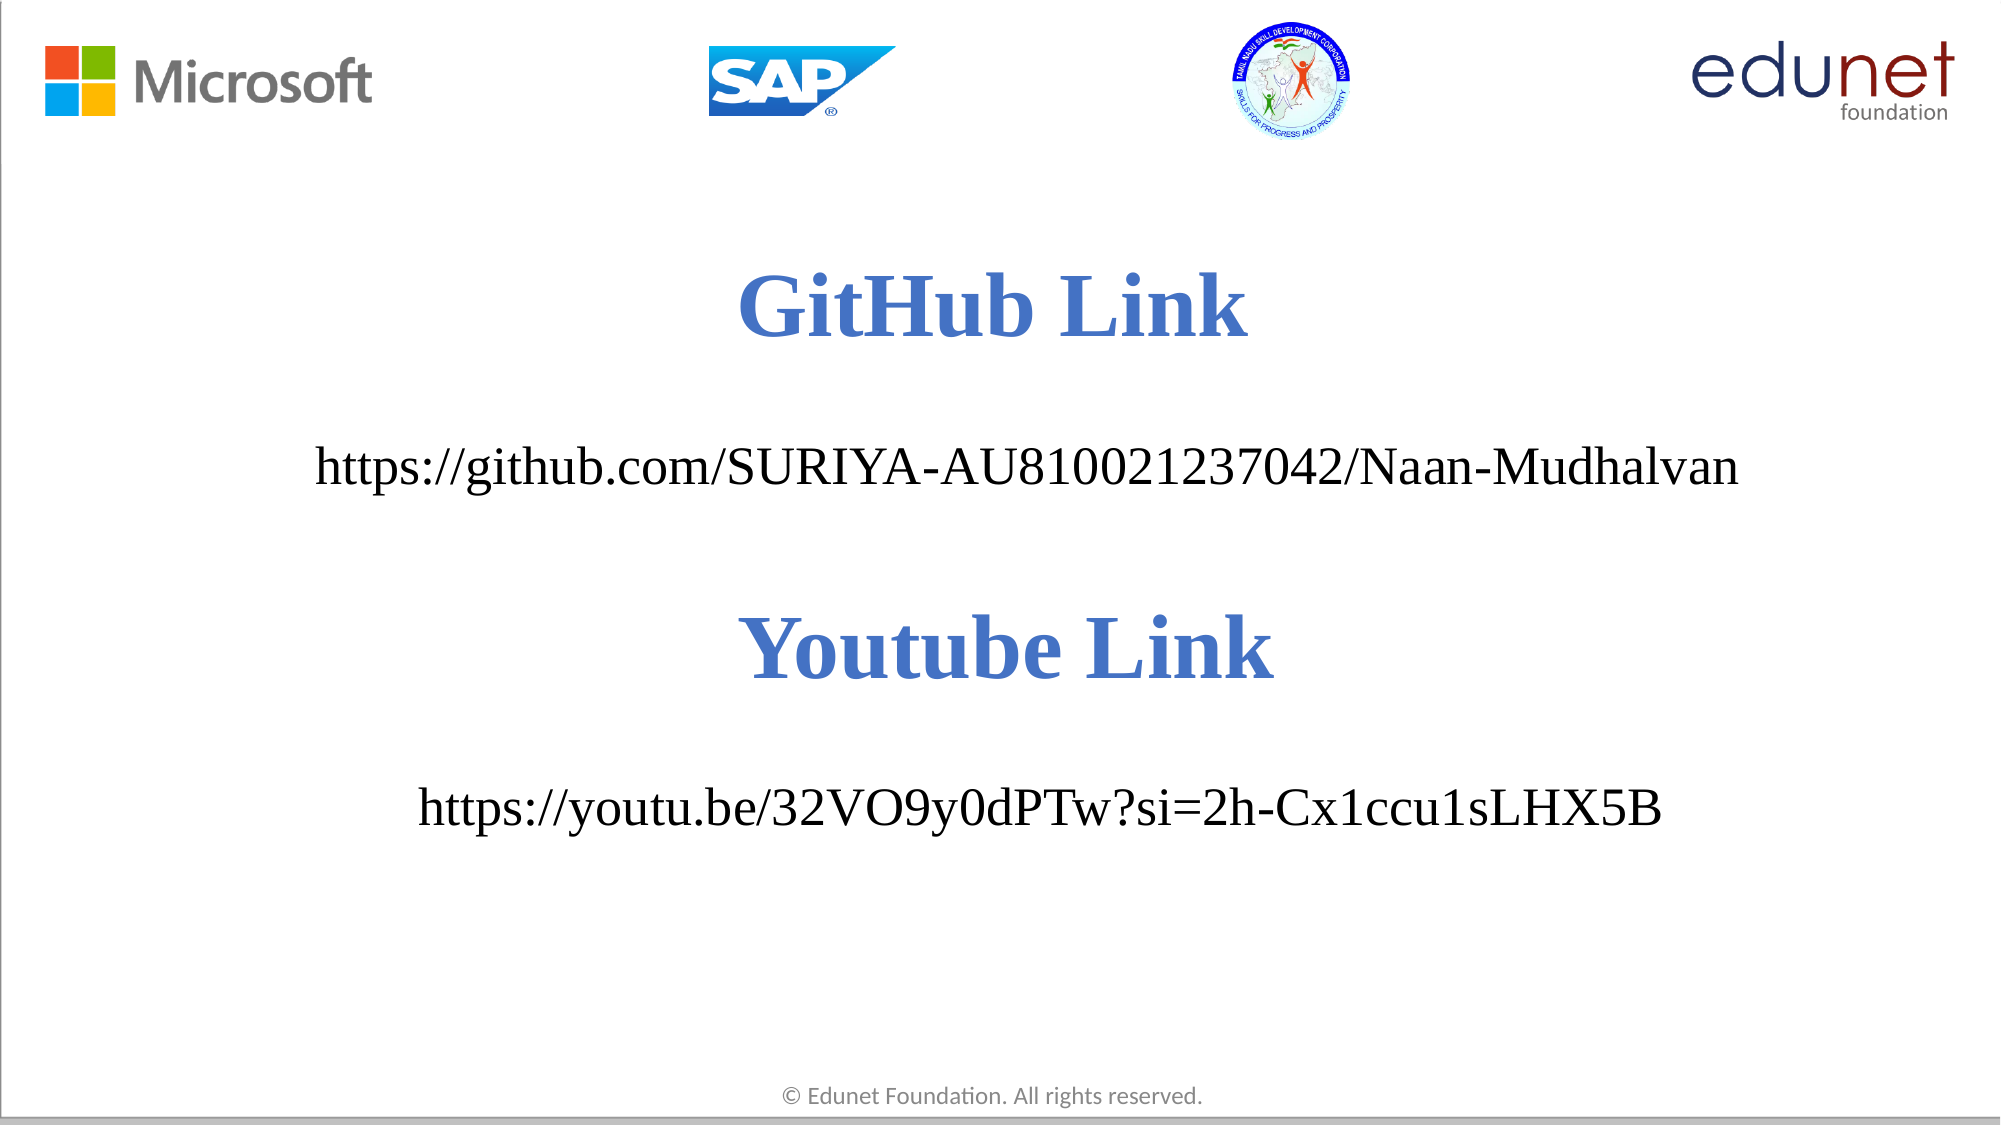

# GitHub Link
https://github.com/SURIYA-AU810021237042/Naan-Mudhalvan
Youtube Link
https://youtu.be/32VO9y0dPTw?si=2h-Cx1ccu1sLHX5B
© Edunet Foundation. All rights reserved.